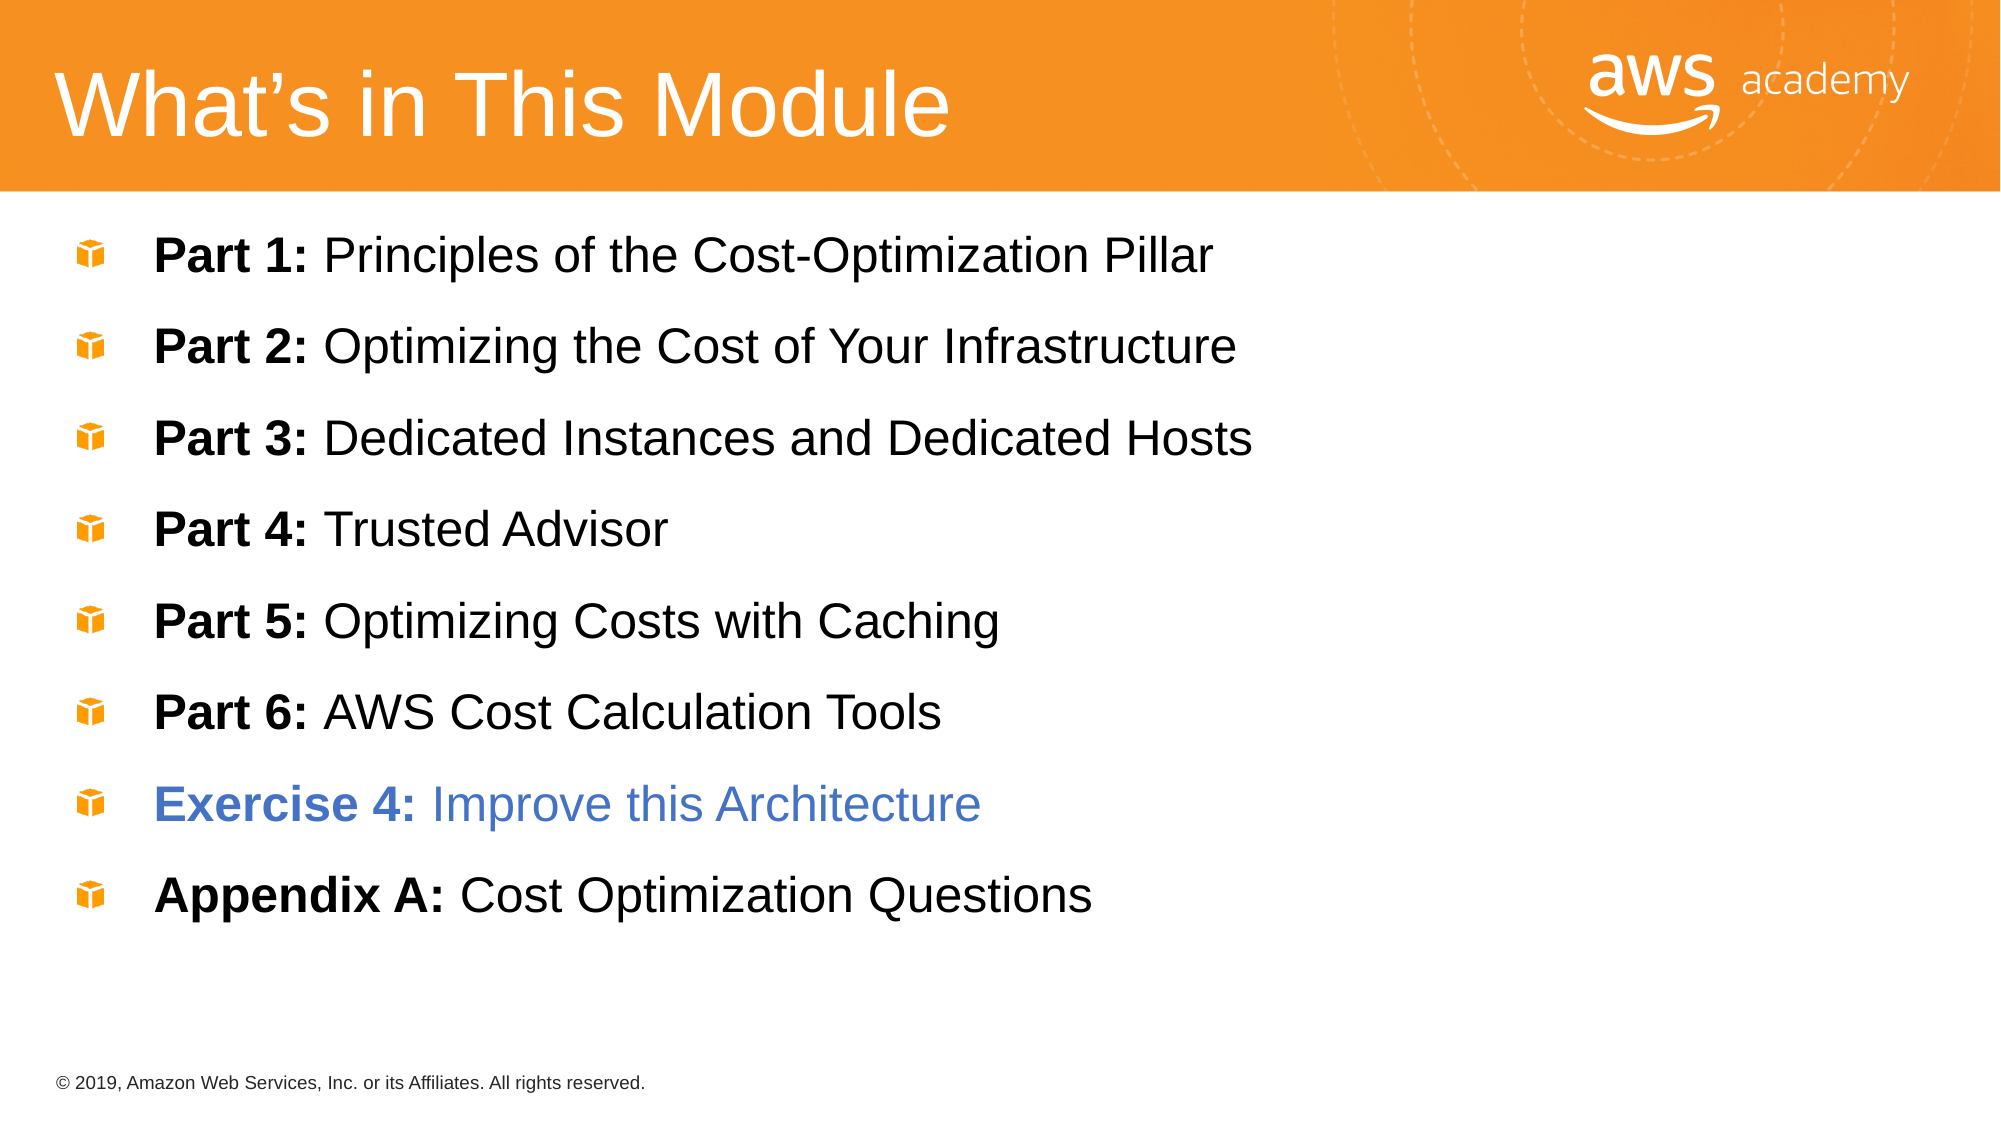

# What’s in This Module
Part 1: Principles of the Cost-Optimization Pillar
Part 2: Optimizing the Cost of Your Infrastructure
Part 3: Dedicated Instances and Dedicated Hosts
Part 4: Trusted Advisor
Part 5: Optimizing Costs with Caching
Part 6: AWS Cost Calculation Tools
Exercise 4: Improve this Architecture
Appendix A: Cost Optimization Questions